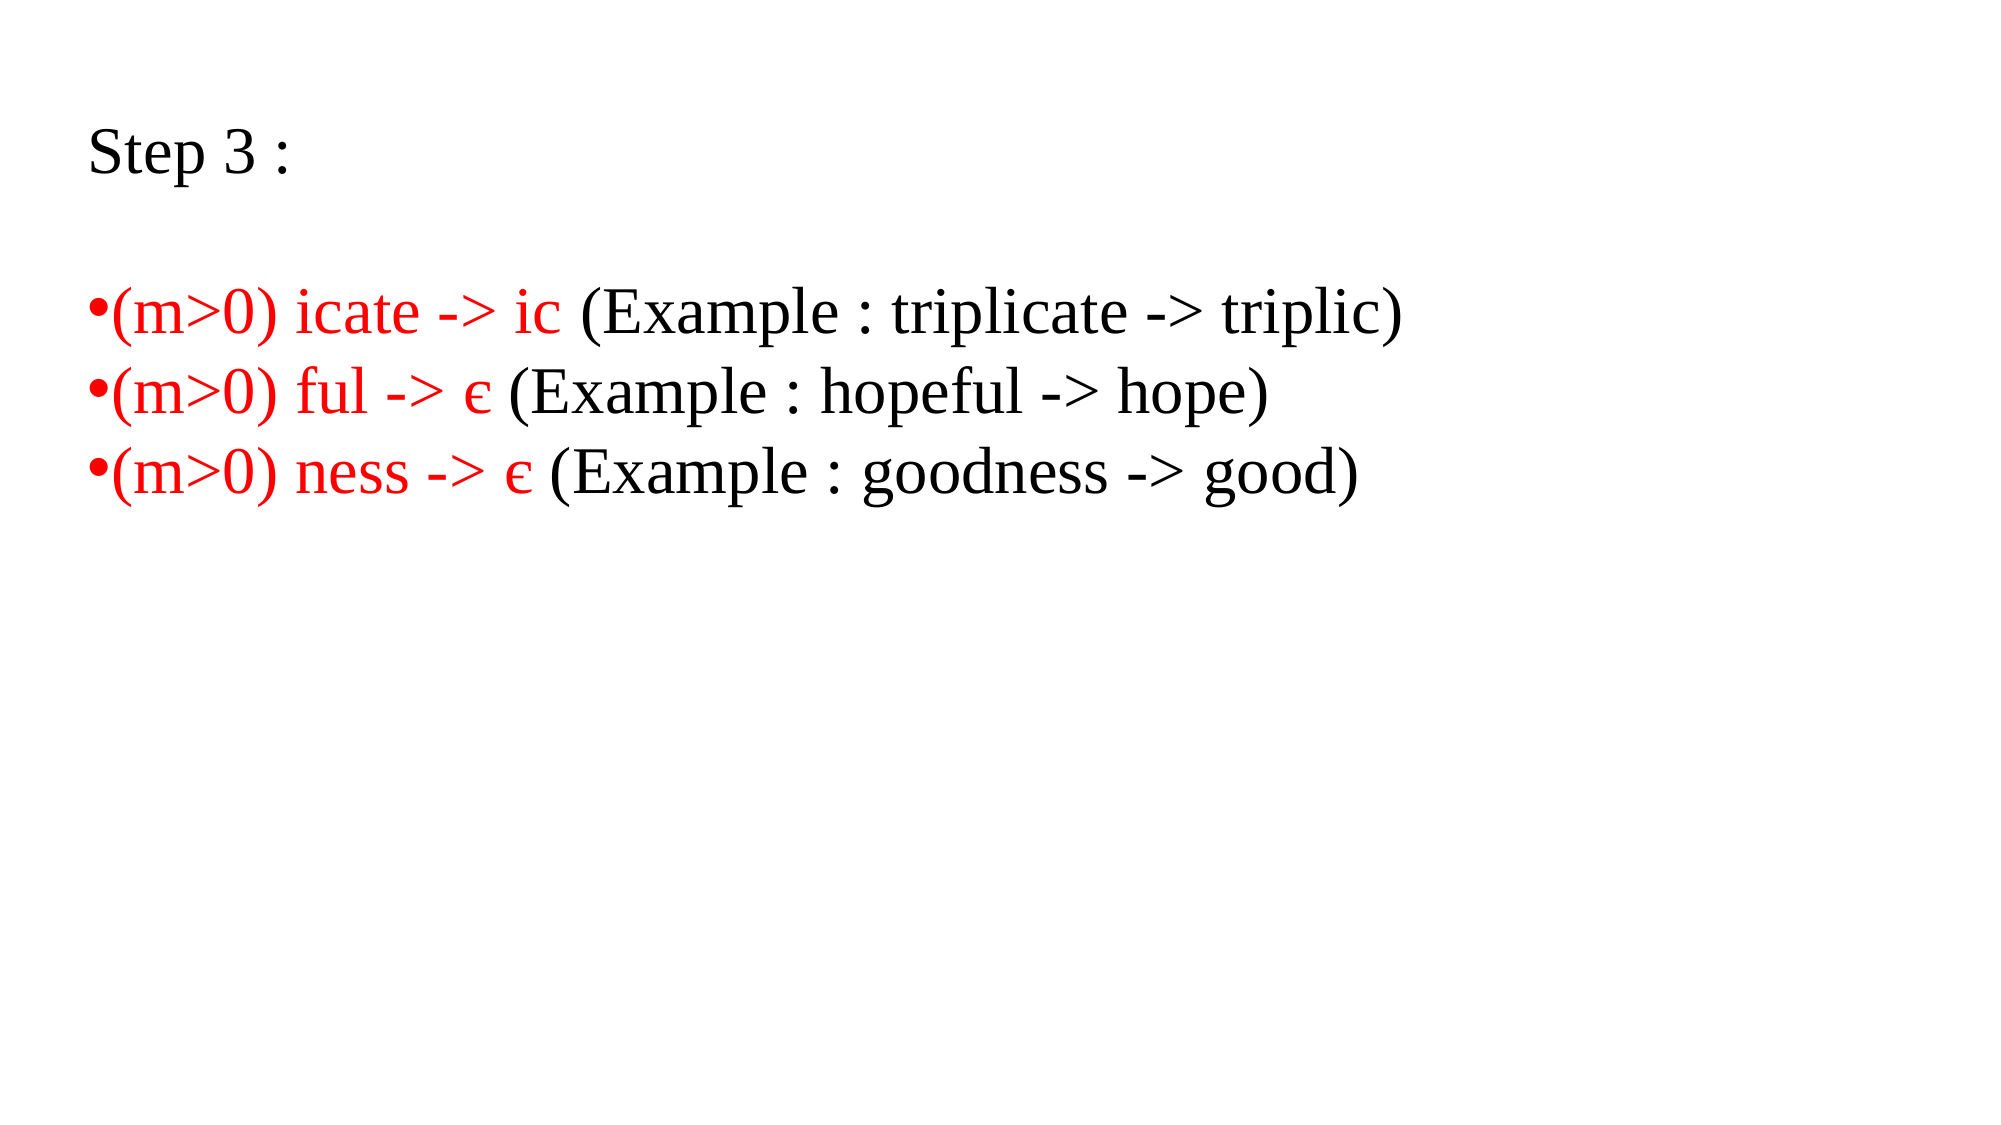

Step 3 :

(m>0) icate -> ic (Example : triplicate -> triplic)
(m>0) ful -> є (Example : hopeful -> hope)
(m>0) ness -> є (Example : goodness -> good)